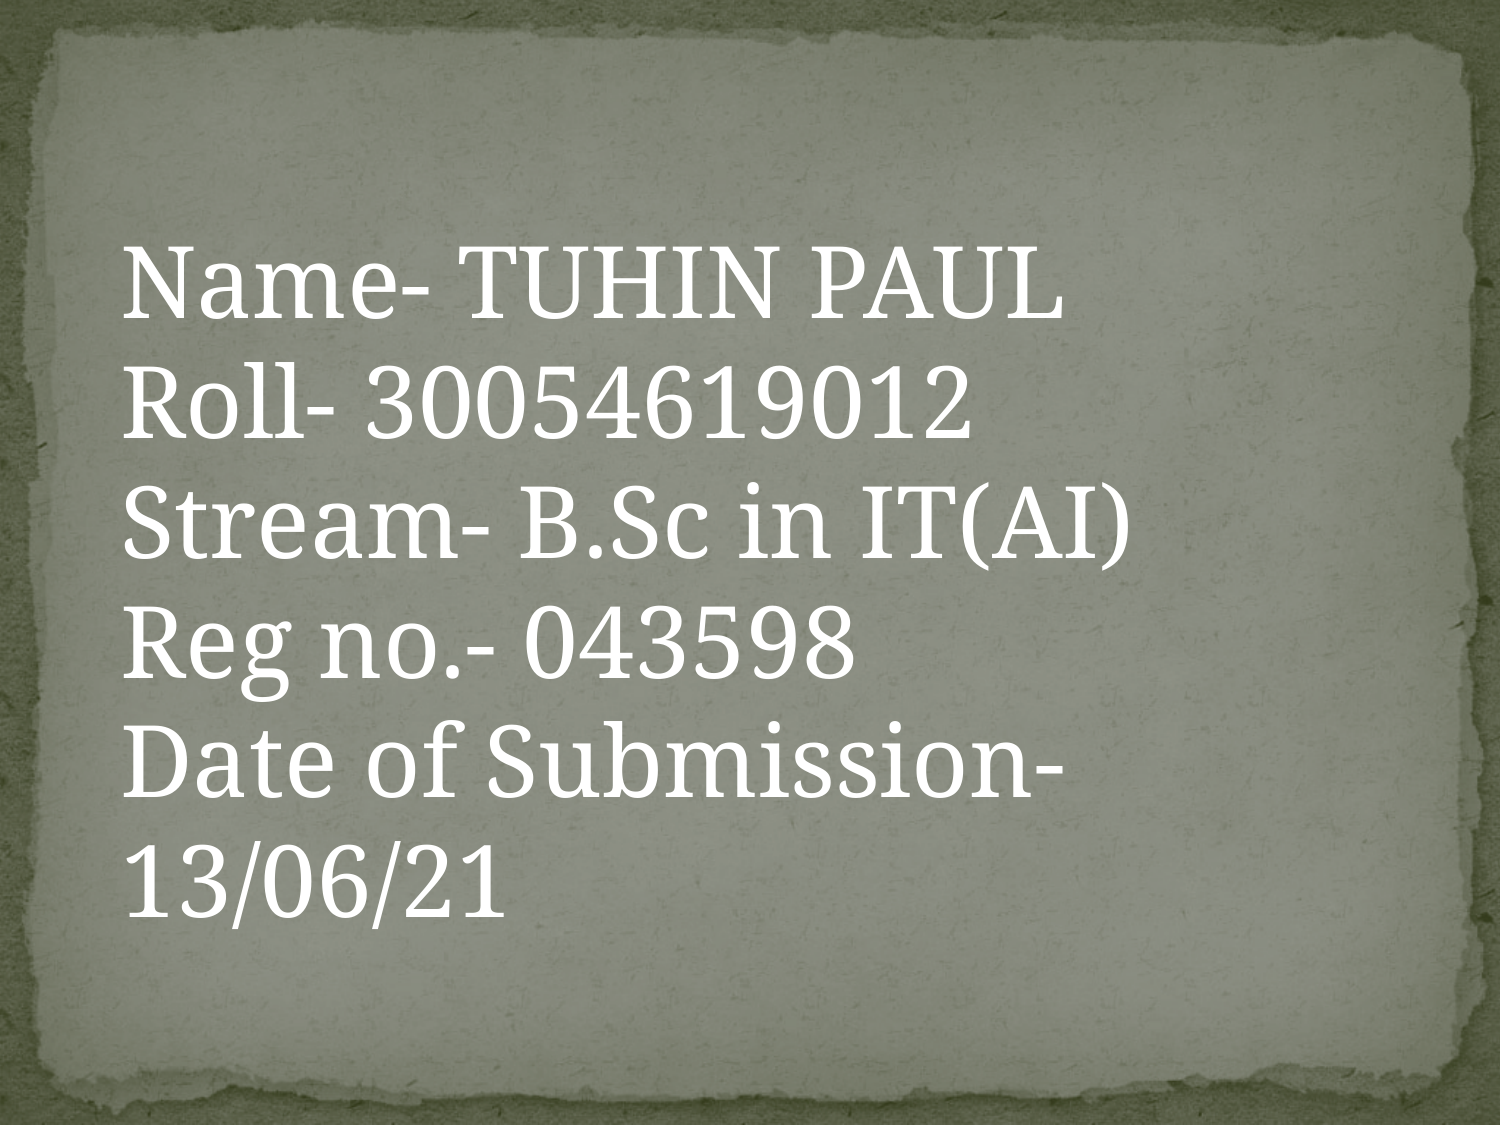

Name- TUHIN PAUL
Roll- 30054619012
Stream- B.Sc in IT(AI)
Reg no.- 043598
Date of Submission-13/06/21